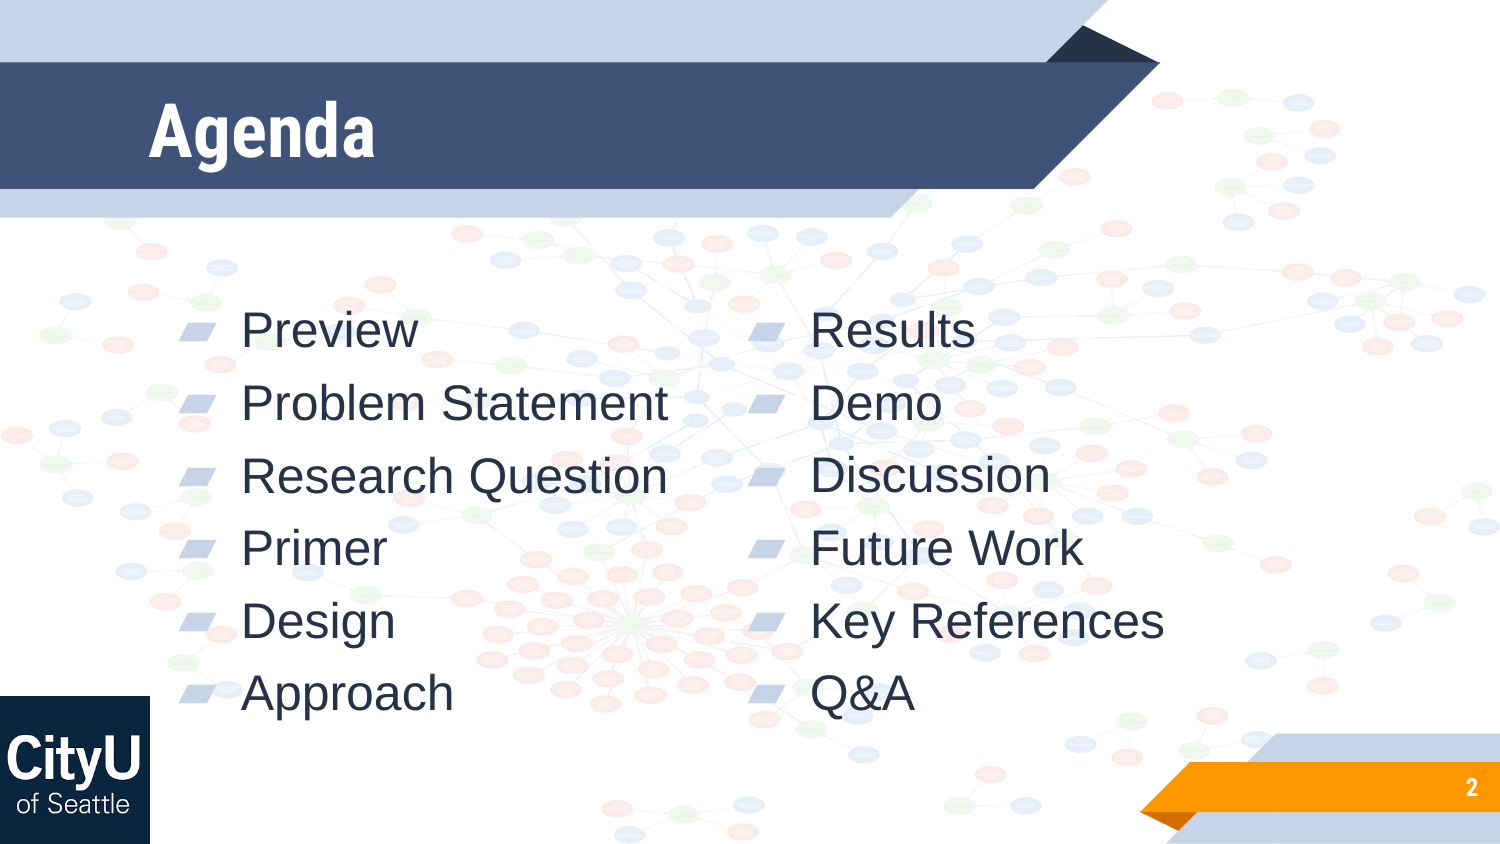

# Agenda
Results
Demo
Discussion
Future Work
Key References
Q&A
Preview
Problem Statement
Research Question
Primer
Design
Approach
2